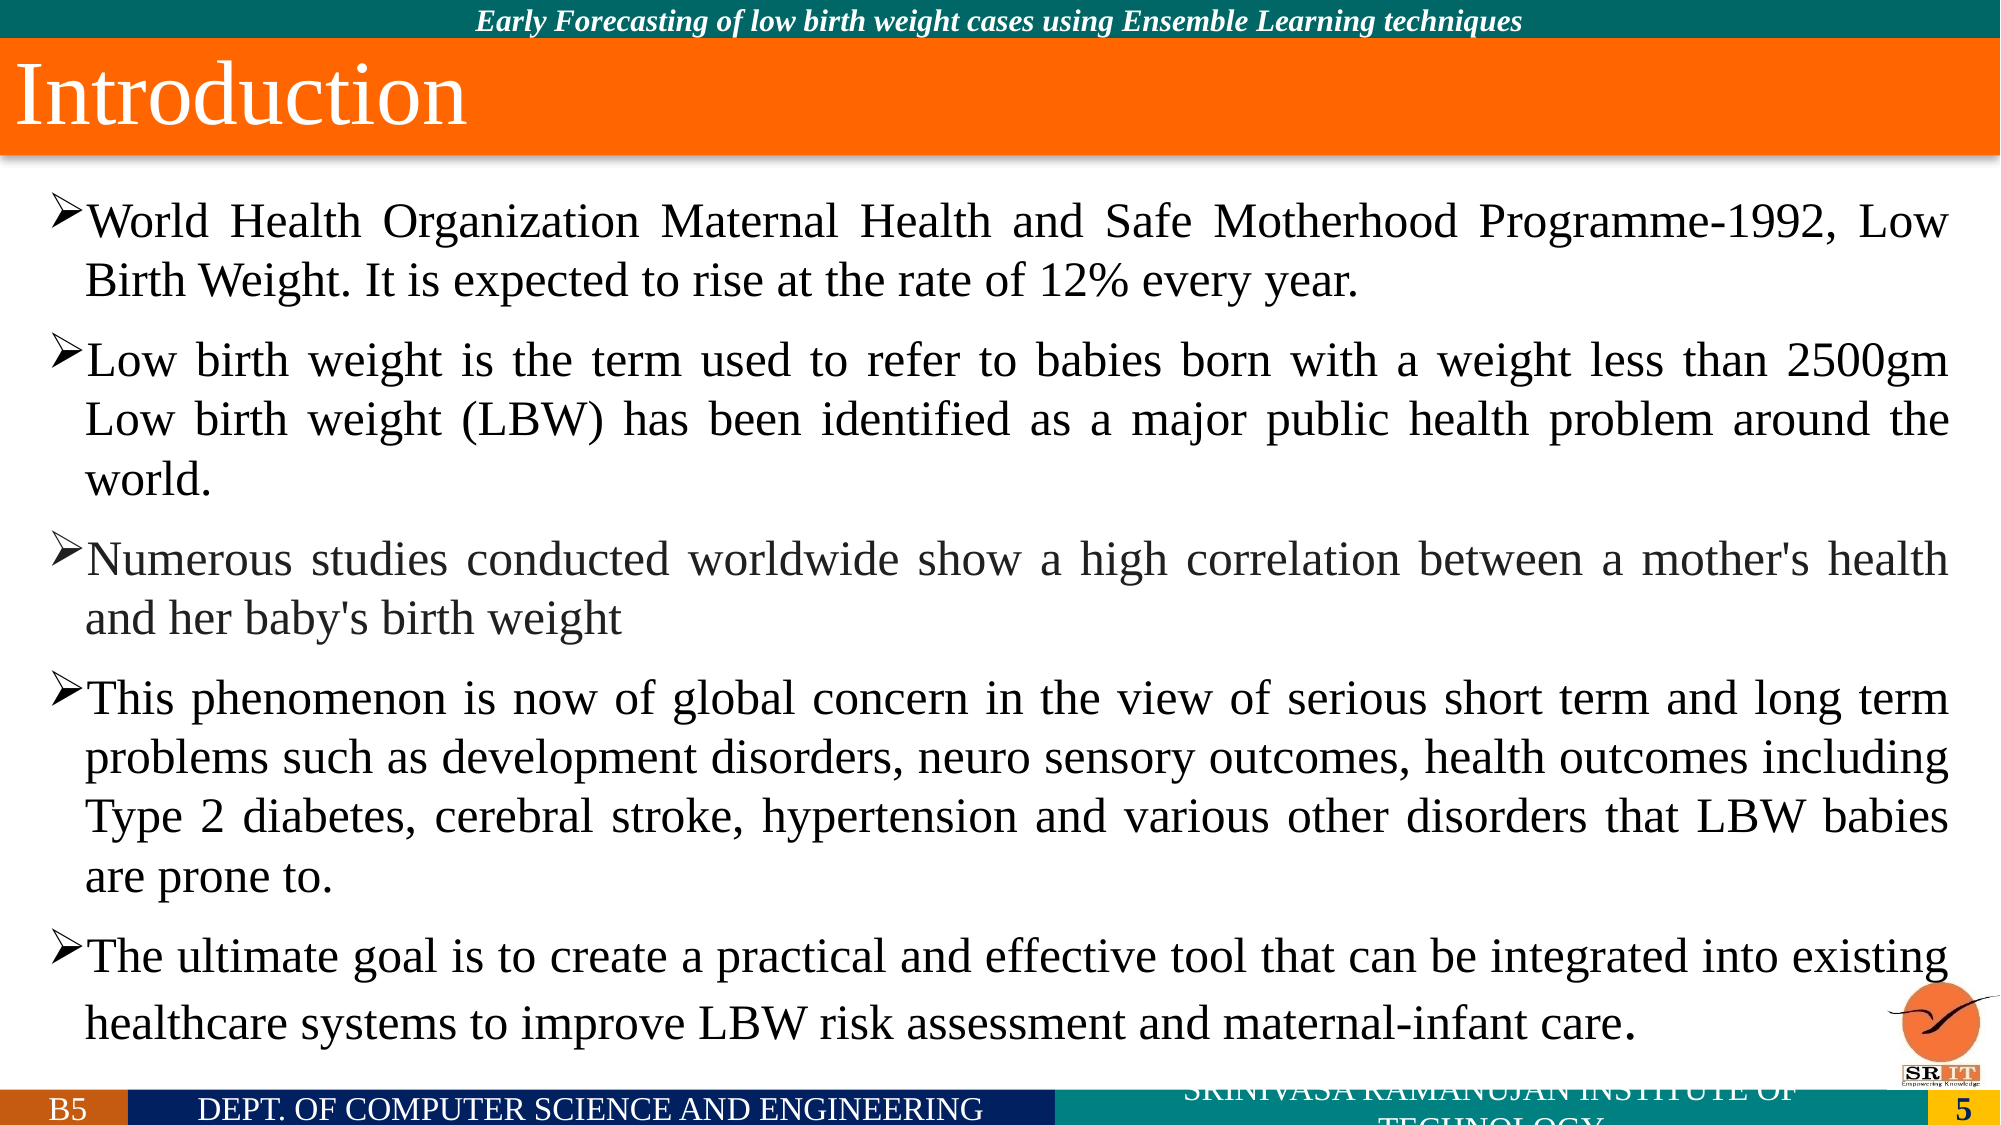

# Introduction
World Health Organization Maternal Health and Safe Motherhood Programme-1992, Low Birth Weight. It is expected to rise at the rate of 12% every year.
Low birth weight is the term used to refer to babies born with a weight less than 2500gm Low birth weight (LBW) has been identified as a major public health problem around the world.
Numerous studies conducted worldwide show a high correlation between a mother's health and her baby's birth weight
This phenomenon is now of global concern in the view of serious short term and long term problems such as development disorders, neuro sensory outcomes, health outcomes including Type 2 diabetes, cerebral stroke, hypertension and various other disorders that LBW babies are prone to.
The ultimate goal is to create a practical and effective tool that can be integrated into existing healthcare systems to improve LBW risk assessment and maternal-infant care.